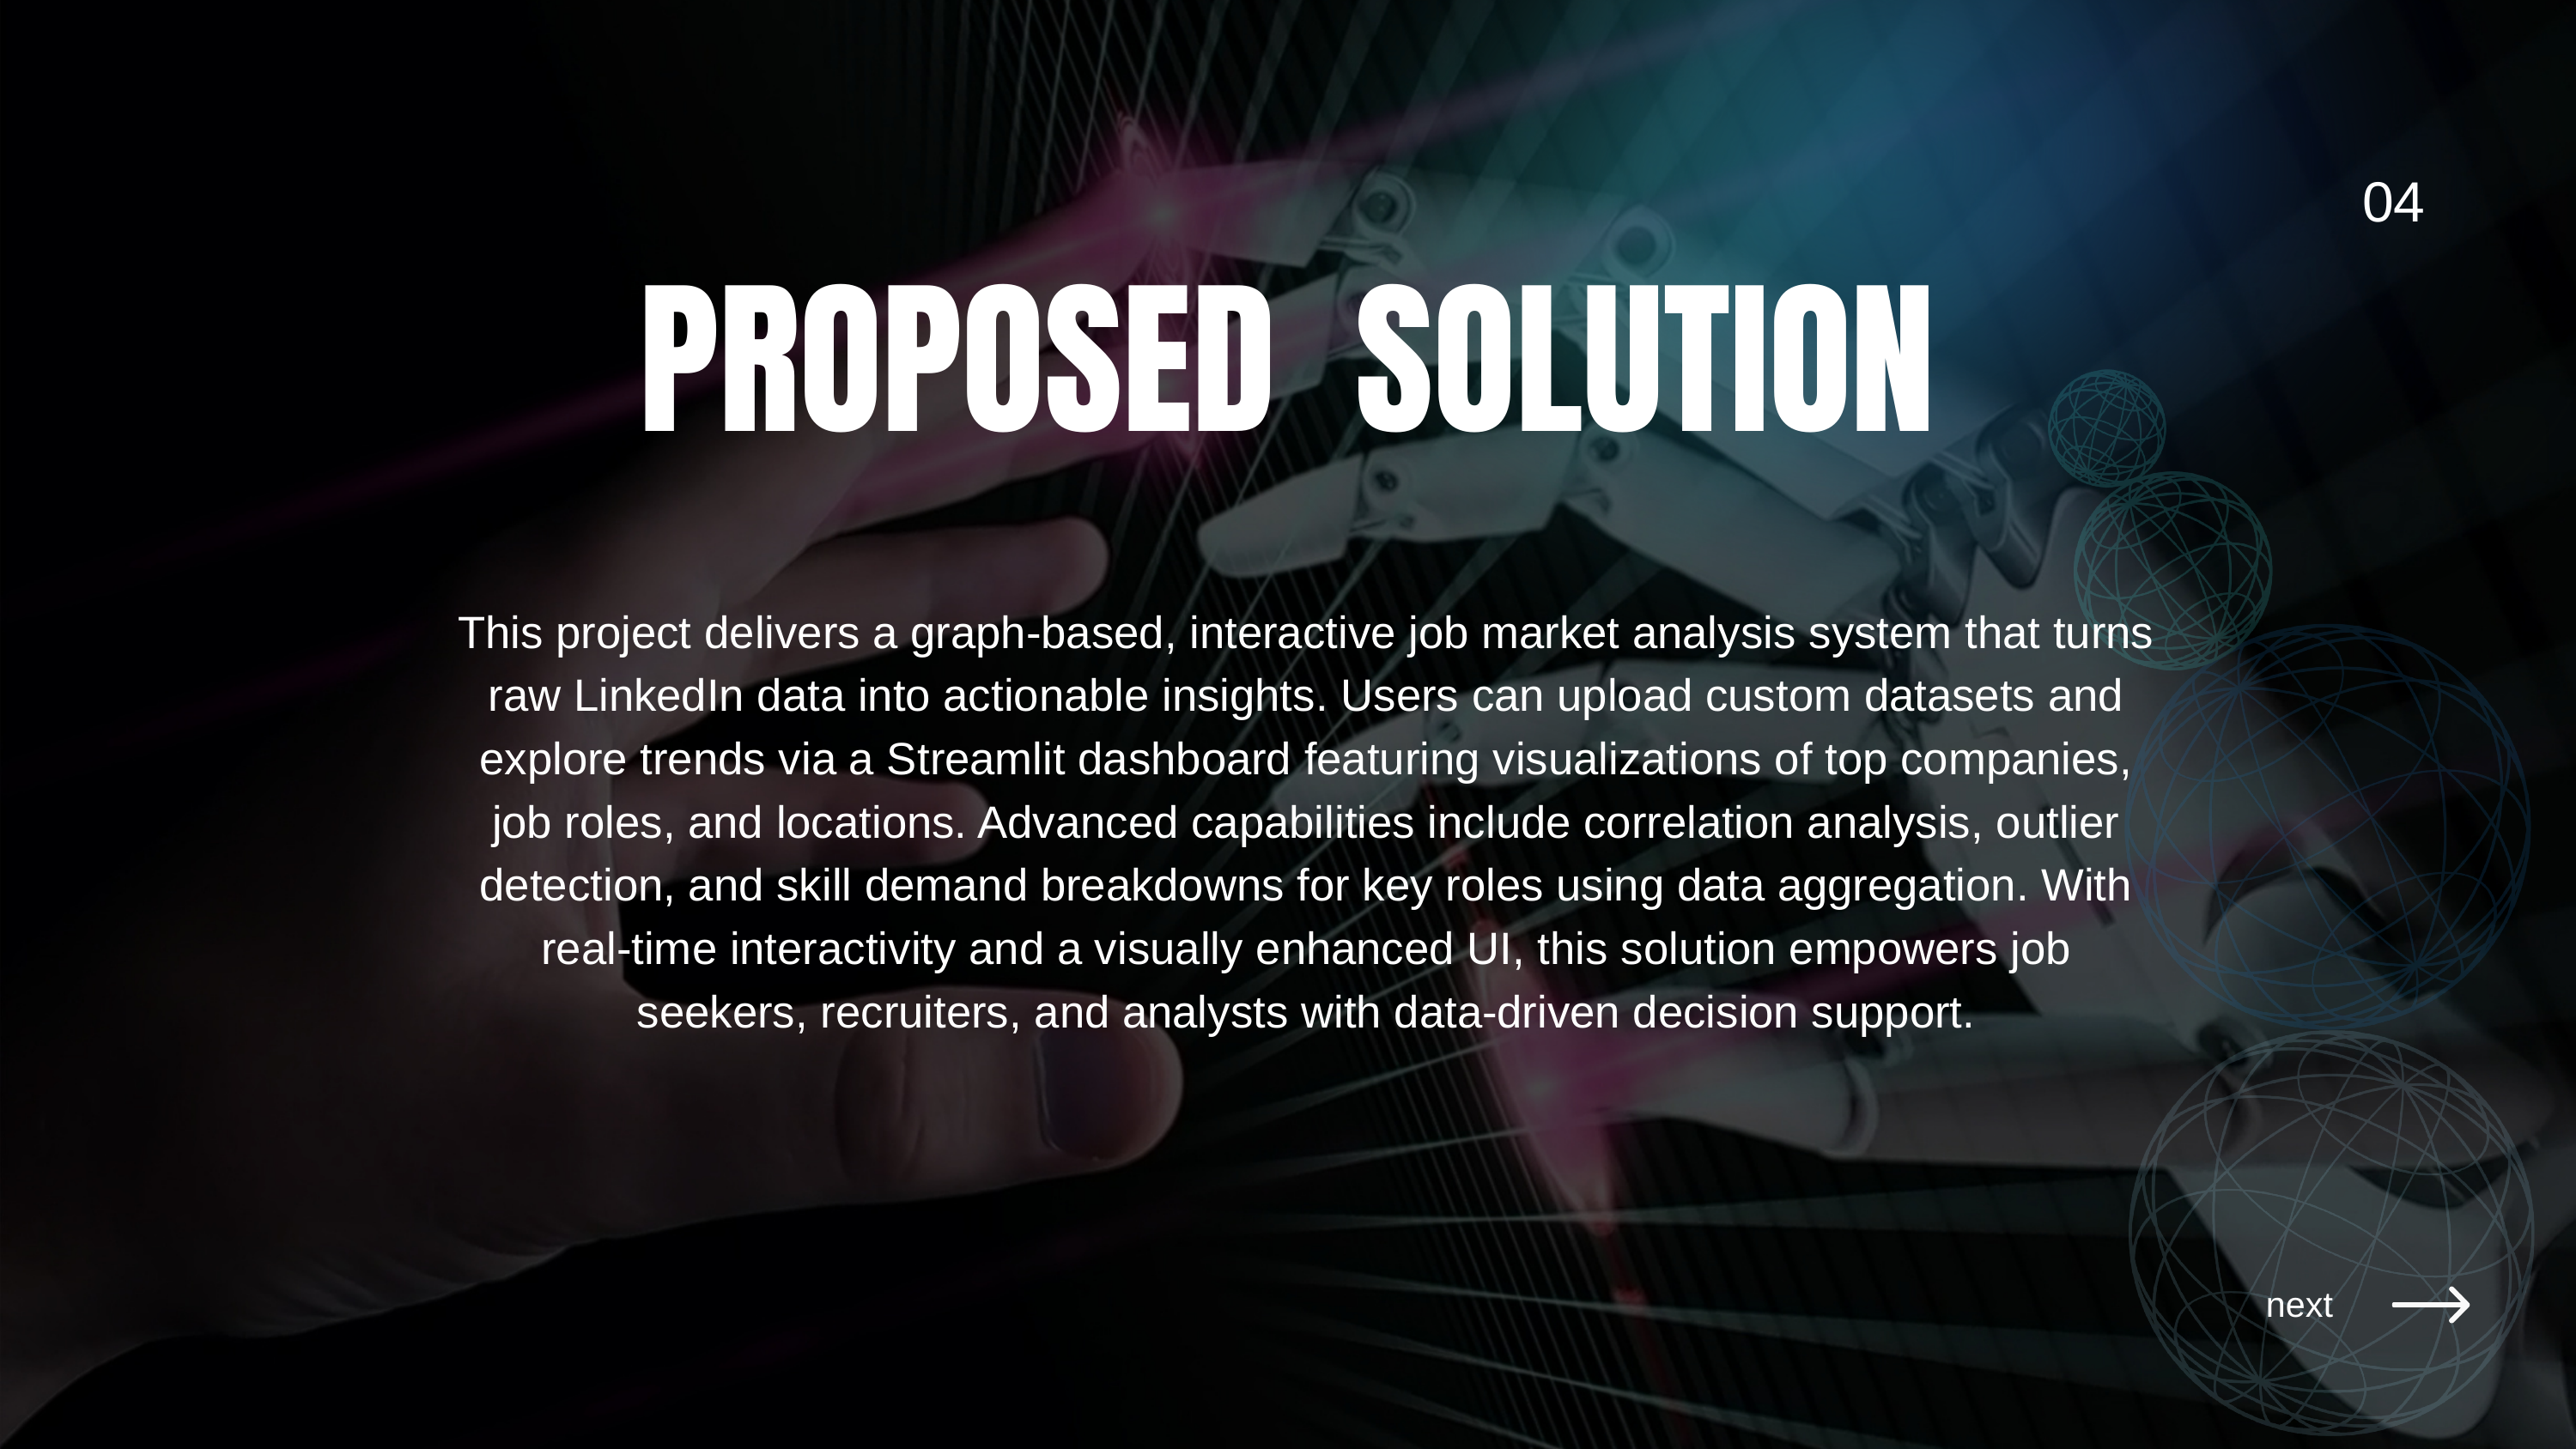

04
PROPOSED  SOLUTION

This project delivers a graph-based, interactive job market analysis system that turns raw LinkedIn data into actionable insights. Users can upload custom datasets and explore trends via a Streamlit dashboard featuring visualizations of top companies, job roles, and locations. Advanced capabilities include correlation analysis, outlier detection, and skill demand breakdowns for key roles using data aggregation. With real-time interactivity and a visually enhanced UI, this solution empowers job seekers, recruiters, and analysts with data-driven decision support.
next